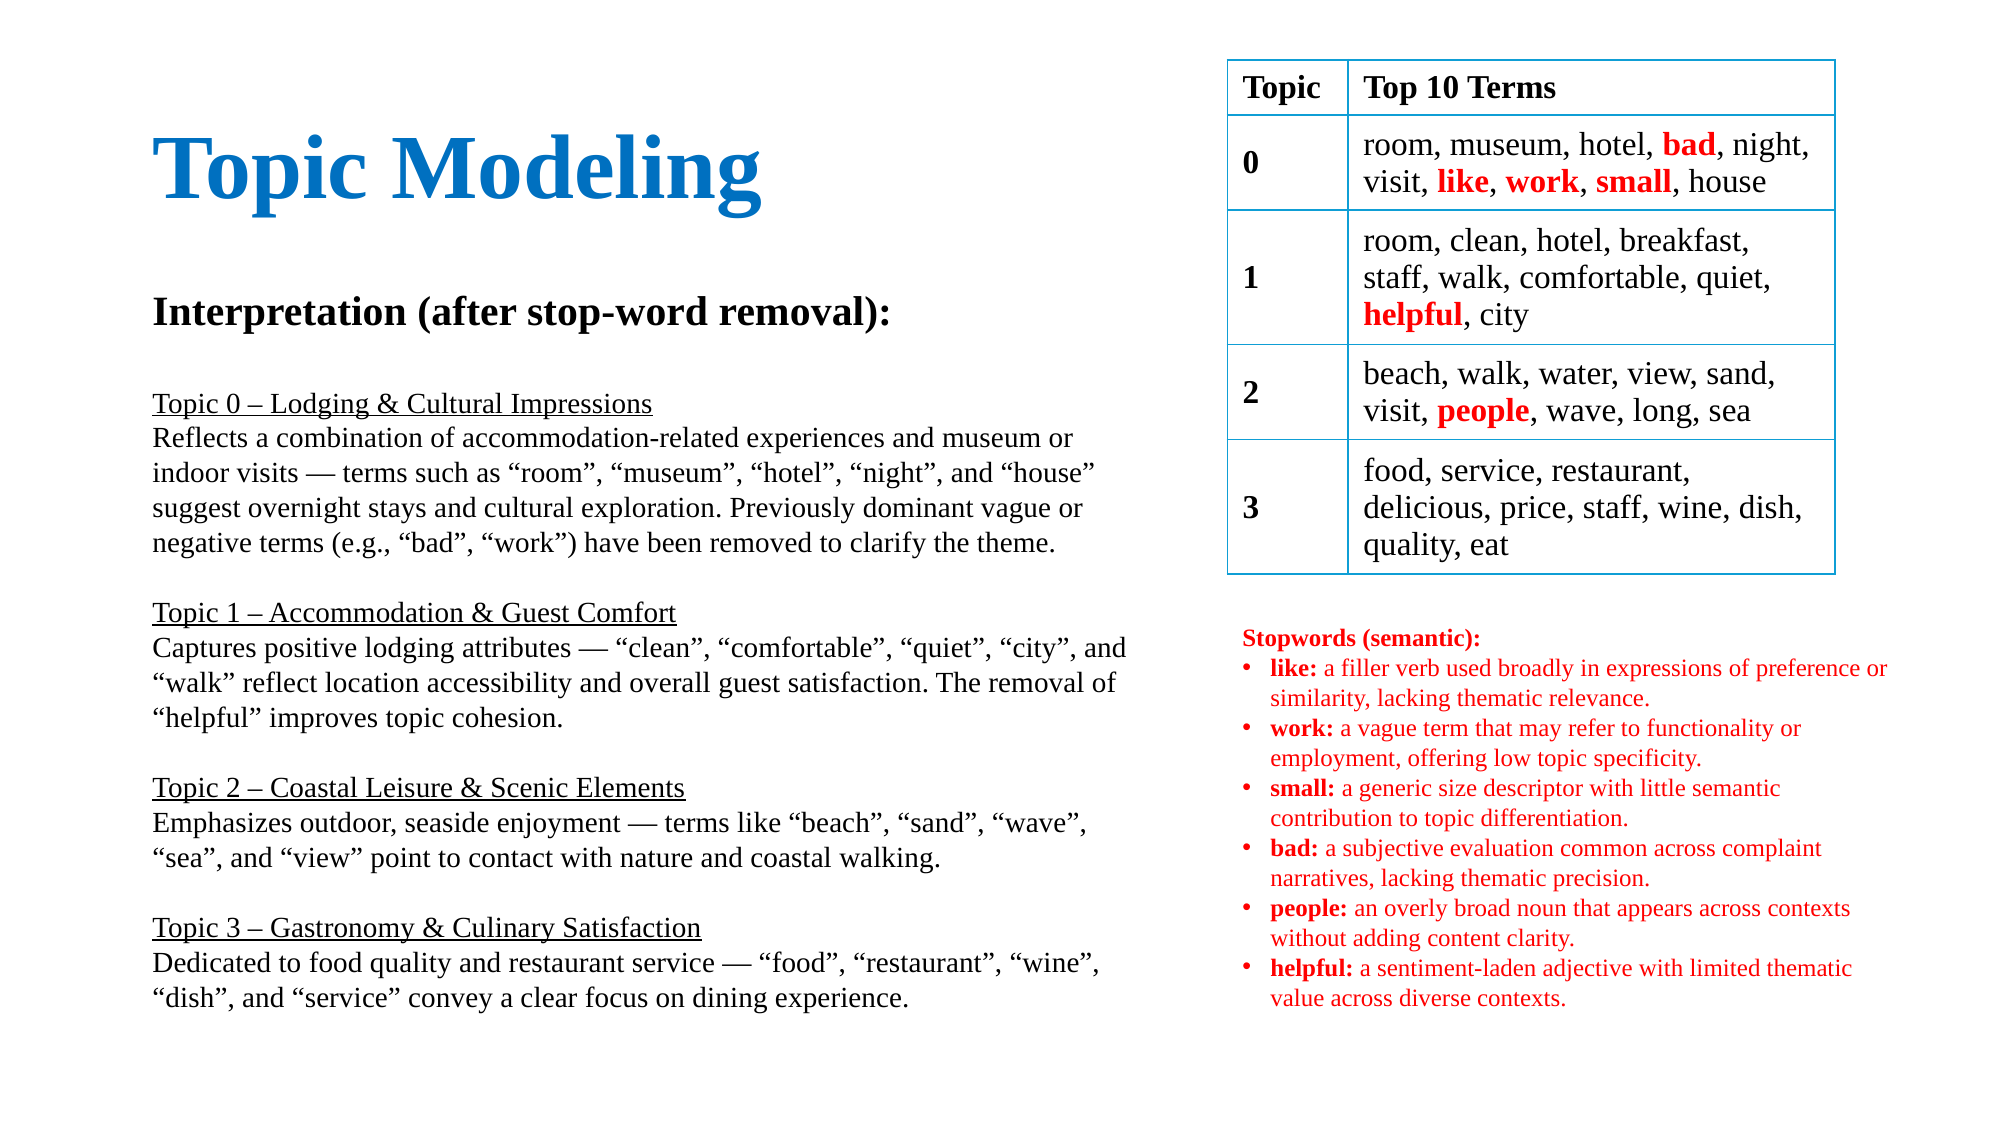

# Topic Modeling
| Topic | Top 10 Terms |
| --- | --- |
| 0 | room, museum, hotel, bad, night, visit, like, work, small, house |
| 1 | room, clean, hotel, breakfast, staff, walk, comfortable, quiet, helpful, city |
| 2 | beach, walk, water, view, sand, visit, people, wave, long, sea |
| 3 | food, service, restaurant, delicious, price, staff, wine, dish, quality, eat |
Interpretation (after stop-word removal):

Topic 0 – Lodging & Cultural Impressions
Reflects a combination of accommodation-related experiences and museum or indoor visits — terms such as “room”, “museum”, “hotel”, “night”, and “house” suggest overnight stays and cultural exploration. Previously dominant vague or negative terms (e.g., “bad”, “work”) have been removed to clarify the theme.

Topic 1 – Accommodation & Guest Comfort
Captures positive lodging attributes — “clean”, “comfortable”, “quiet”, “city”, and “walk” reflect location accessibility and overall guest satisfaction. The removal of “helpful” improves topic cohesion.

Topic 2 – Coastal Leisure & Scenic Elements
Emphasizes outdoor, seaside enjoyment — terms like “beach”, “sand”, “wave”, “sea”, and “view” point to contact with nature and coastal walking.

Topic 3 – Gastronomy & Culinary Satisfaction
Dedicated to food quality and restaurant service — “food”, “restaurant”, “wine”, “dish”, and “service” convey a clear focus on dining experience.
Stopwords (semantic):
like: a filler verb used broadly in expressions of preference or similarity, lacking thematic relevance.
work: a vague term that may refer to functionality or employment, offering low topic specificity.
small: a generic size descriptor with little semantic contribution to topic differentiation.
bad: a subjective evaluation common across complaint narratives, lacking thematic precision.
people: an overly broad noun that appears across contexts without adding content clarity.
helpful: a sentiment-laden adjective with limited thematic value across diverse contexts.